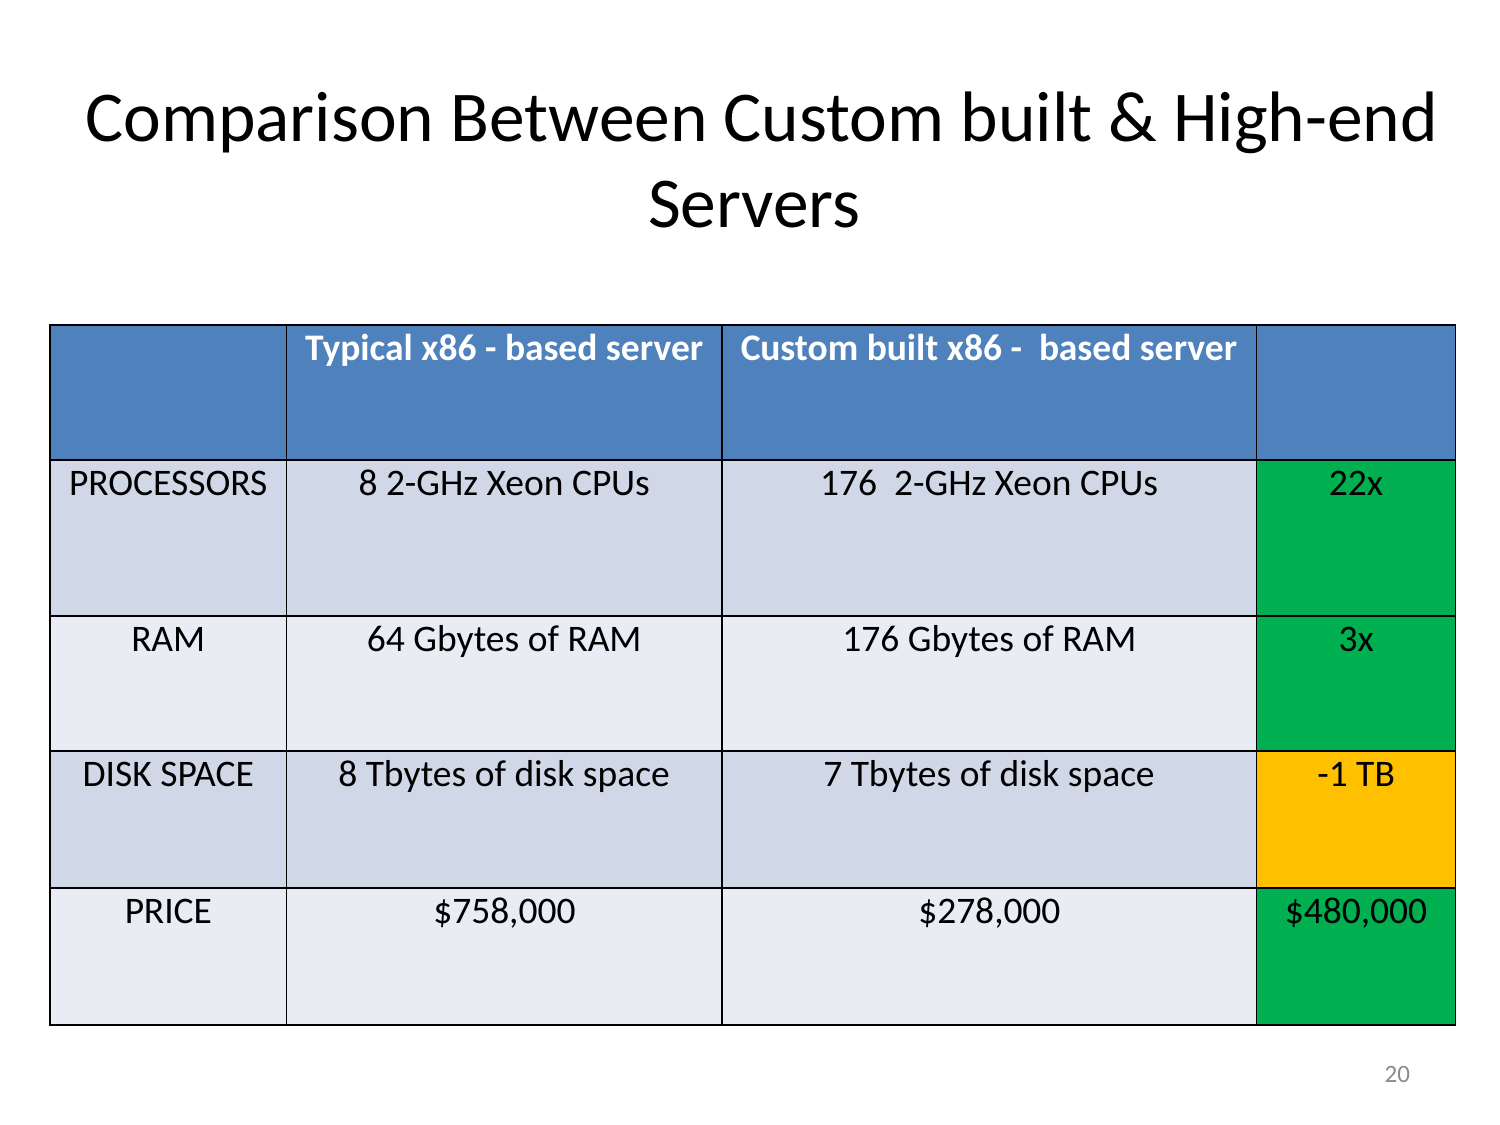

# Comparison Between Custom built & High-end Servers
|  | Typical x86 - based server | Custom built x86 - based server |  |
| --- | --- | --- | --- |
| PROCESSORS | 8 2-GHz Xeon CPUs | 176 2-GHz Xeon CPUs | 22x |
| RAM | 64 Gbytes of RAM | 176 Gbytes of RAM | 3x |
| DISK SPACE | 8 Tbytes of disk space | 7 Tbytes of disk space | -1 TB |
| PRICE | $758,000 | $278,000 | $480,000 |
20